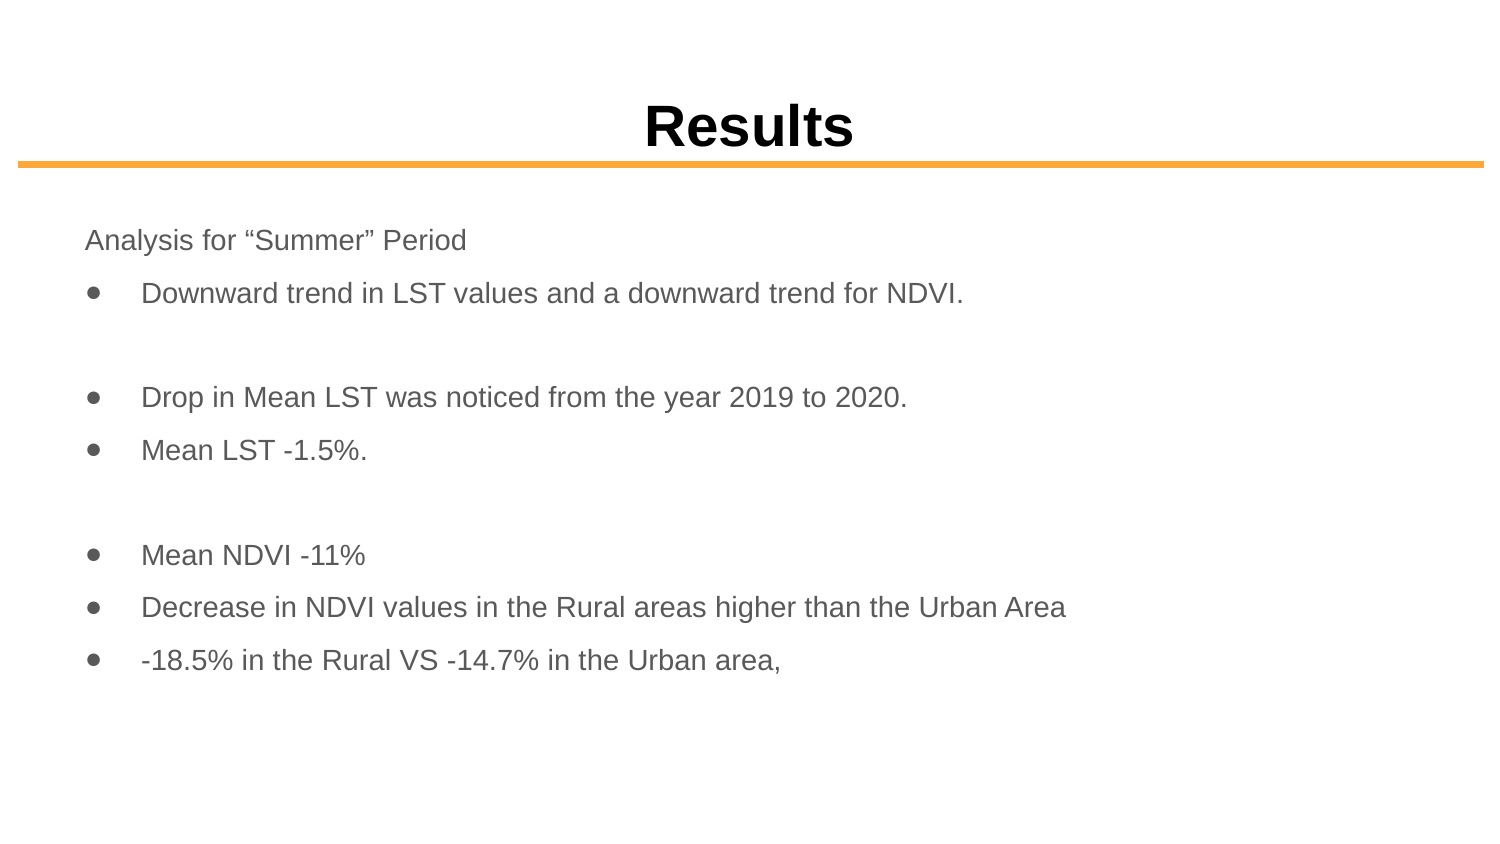

# Results
Analysis for “Summer” Period
Downward trend in LST values and a downward trend for NDVI.

Drop in Mean LST was noticed from the year 2019 to 2020.
Mean LST -1.5%.

Mean NDVI -11%
Decrease in NDVI values in the Rural areas higher than the Urban Area
-18.5% in the Rural VS -14.7% in the Urban area,